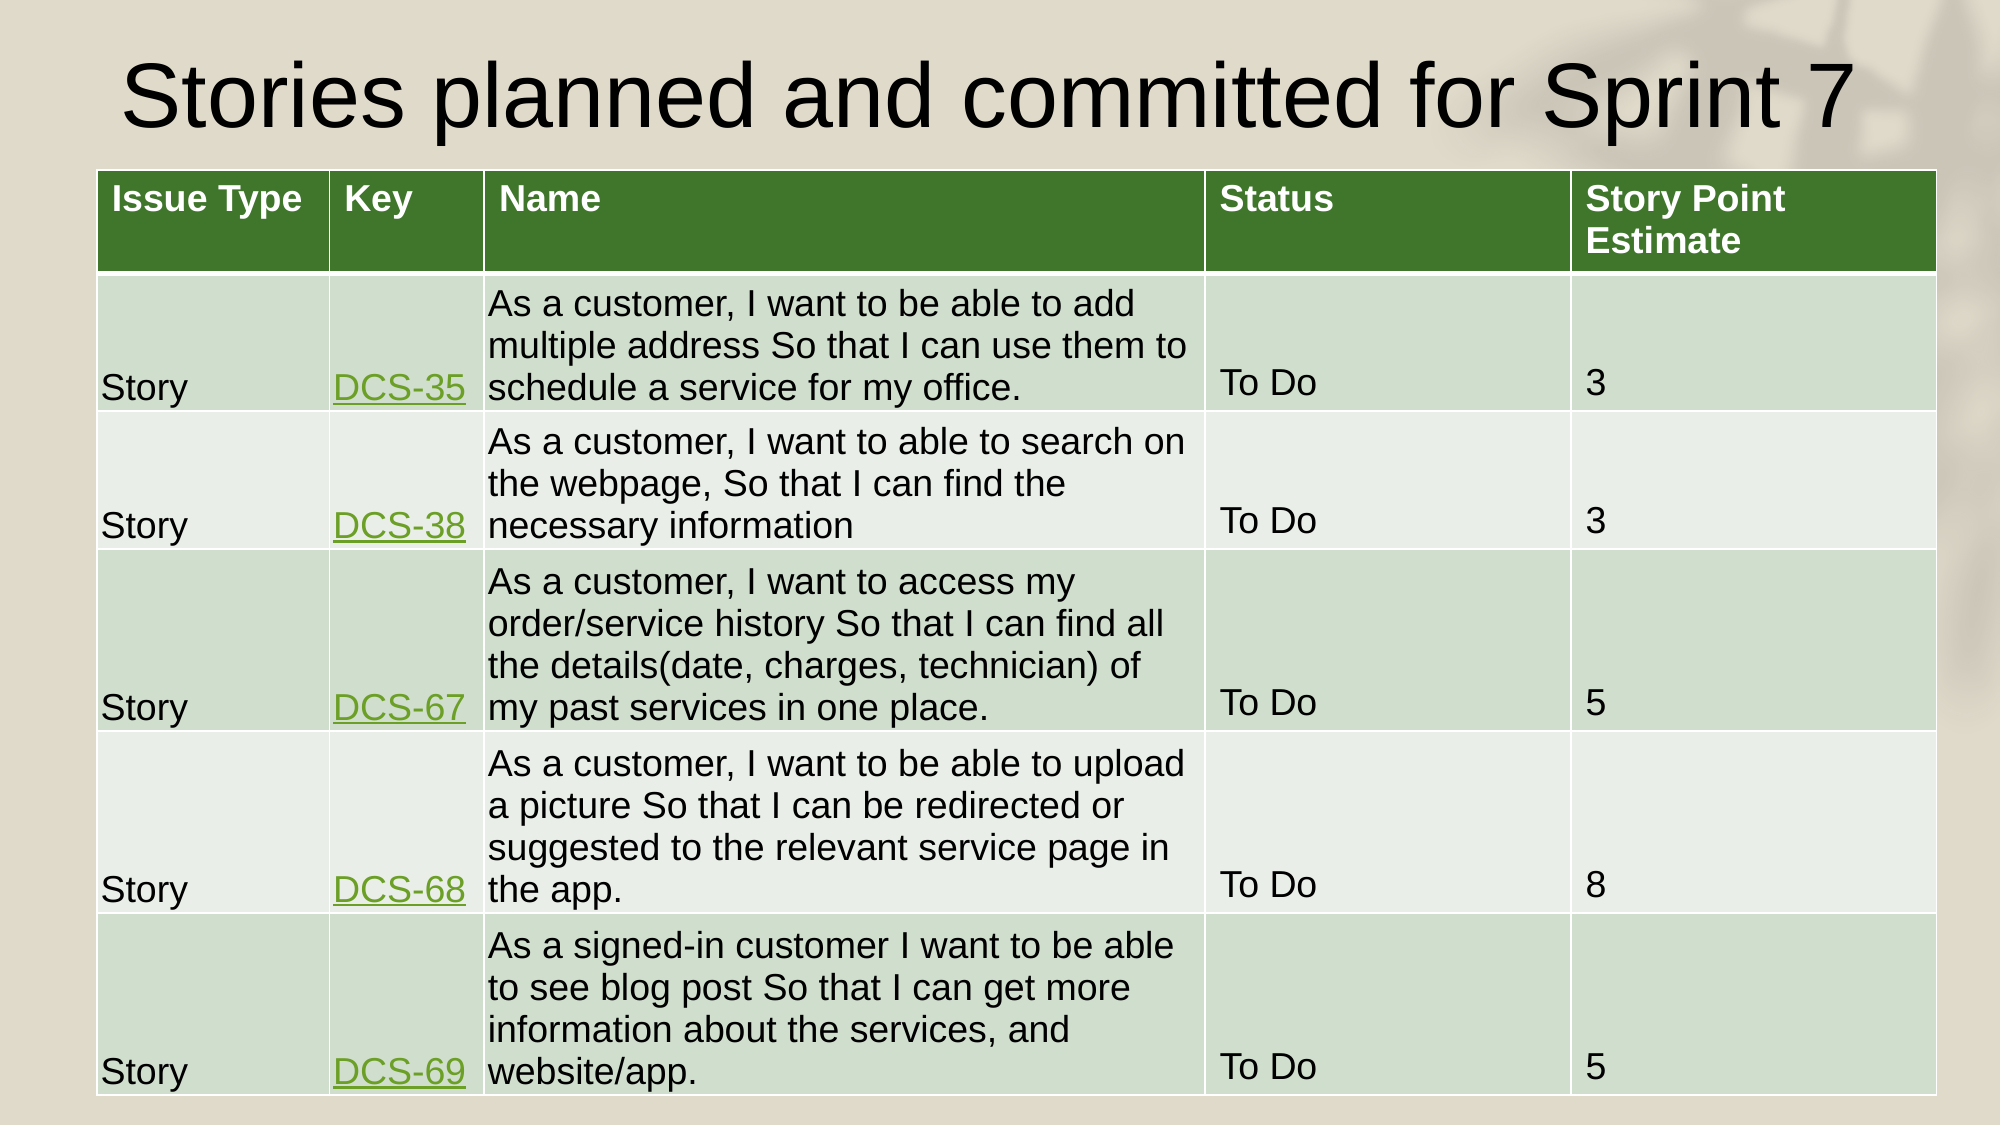

# Stories planned and committed for Sprint 7
| Issue Type | Key | Name | Status | Story Point Estimate |
| --- | --- | --- | --- | --- |
| Story | DCS-35 | As a customer, I want to be able to add multiple address So that I can use them to schedule a service for my office. | To Do | 3 |
| Story | DCS-38 | As a customer, I want to able to search on the webpage, So that I can find the necessary information | To Do | 3 |
| Story | DCS-67 | As a customer, I want to access my order/service history So that I can find all the details(date, charges, technician) of my past services in one place. | To Do | 5 |
| Story | DCS-68 | As a customer, I want to be able to upload a picture So that I can be redirected or suggested to the relevant service page in the app. | To Do | 8 |
| Story | DCS-69 | As a signed-in customer I want to be able to see blog post So that I can get more information about the services, and website/app. | To Do | 5 |